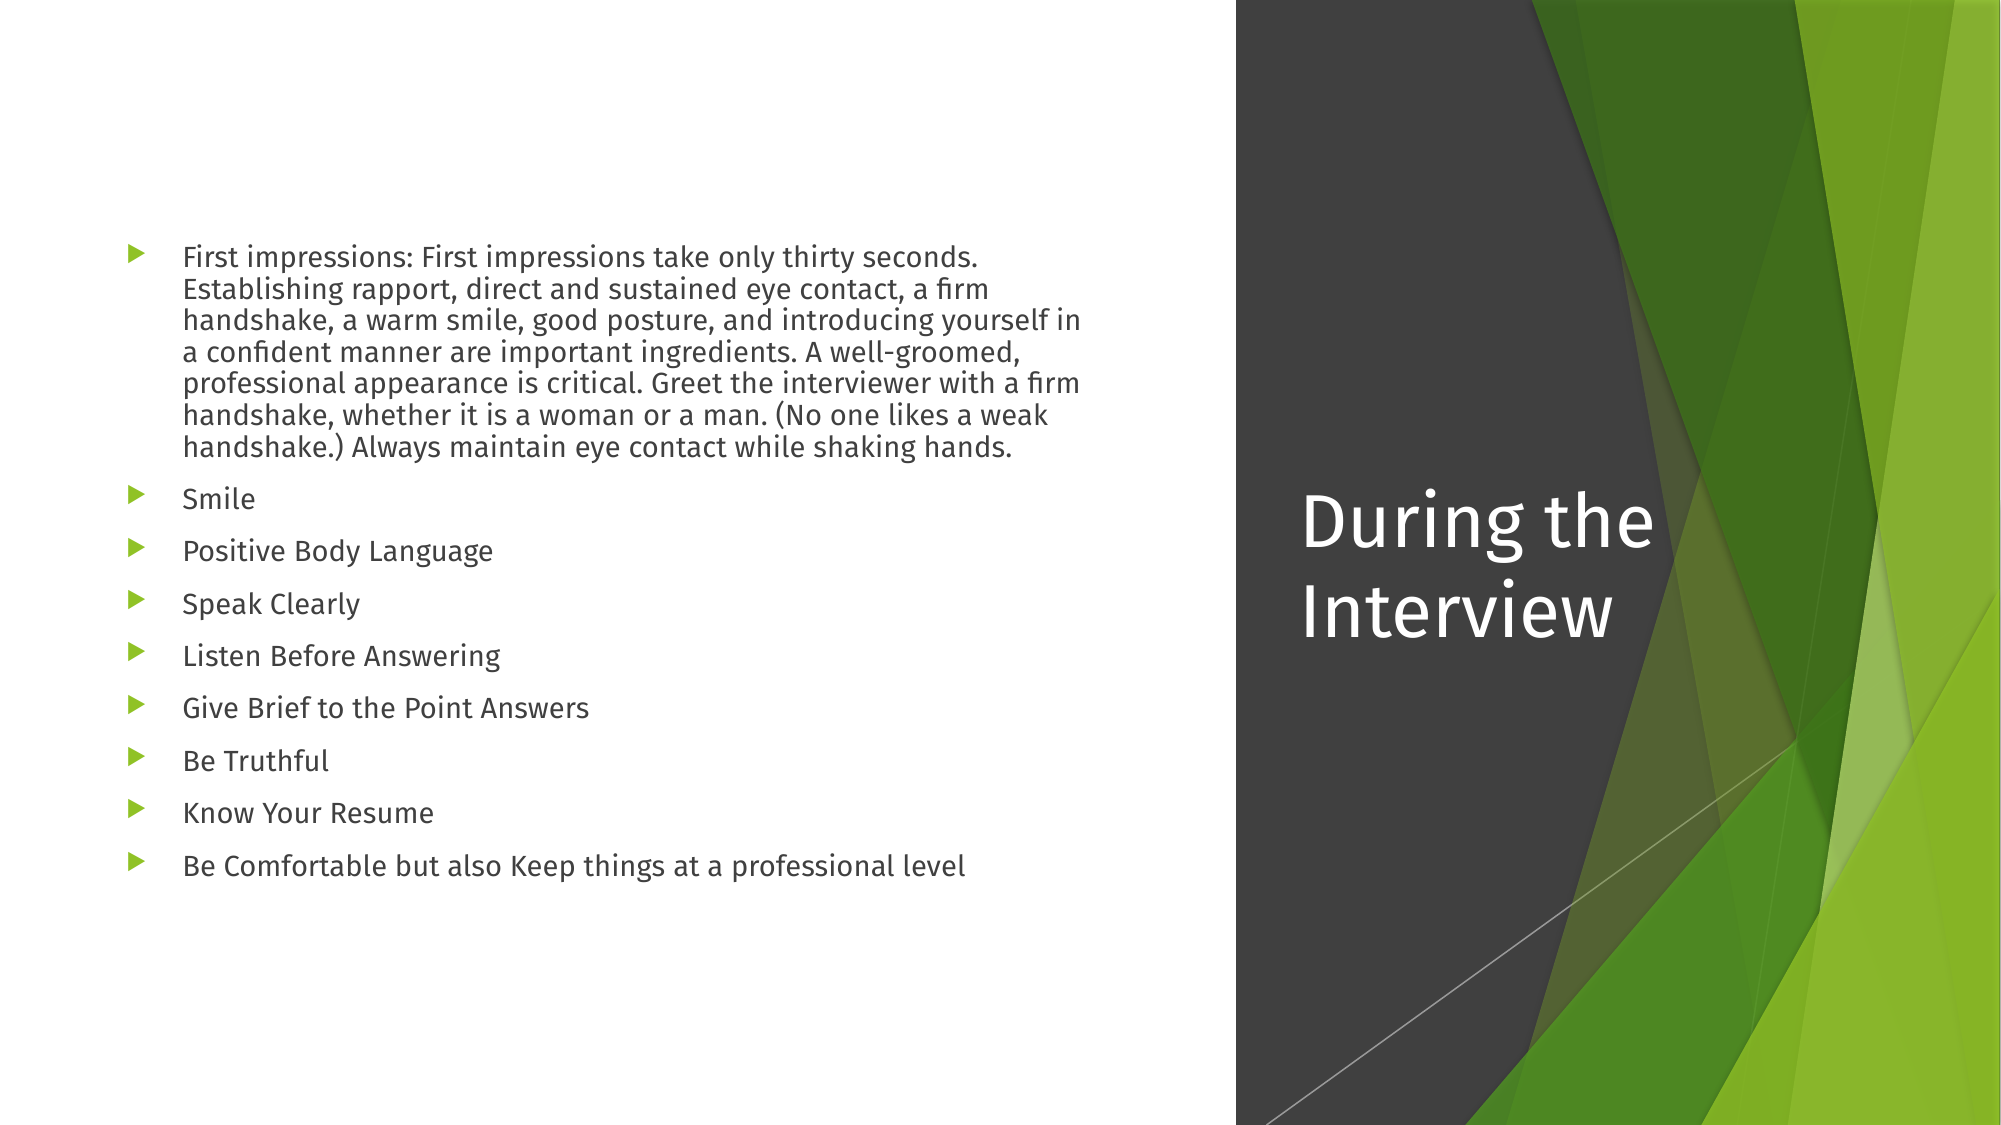

First impressions: First impressions take only thirty seconds. Establishing rapport, direct and sustained eye contact, a firm handshake, a warm smile, good posture, and introducing yourself in a confident manner are important ingredients. A well-groomed, professional appearance is critical. Greet the interviewer with a firm handshake, whether it is a woman or a man. (No one likes a weak handshake.) Always maintain eye contact while shaking hands.
Smile
Positive Body Language
Speak Clearly
Listen Before Answering
Give Brief to the Point Answers
Be Truthful
Know Your Resume
Be Comfortable but also Keep things at a professional level
# During the Interview